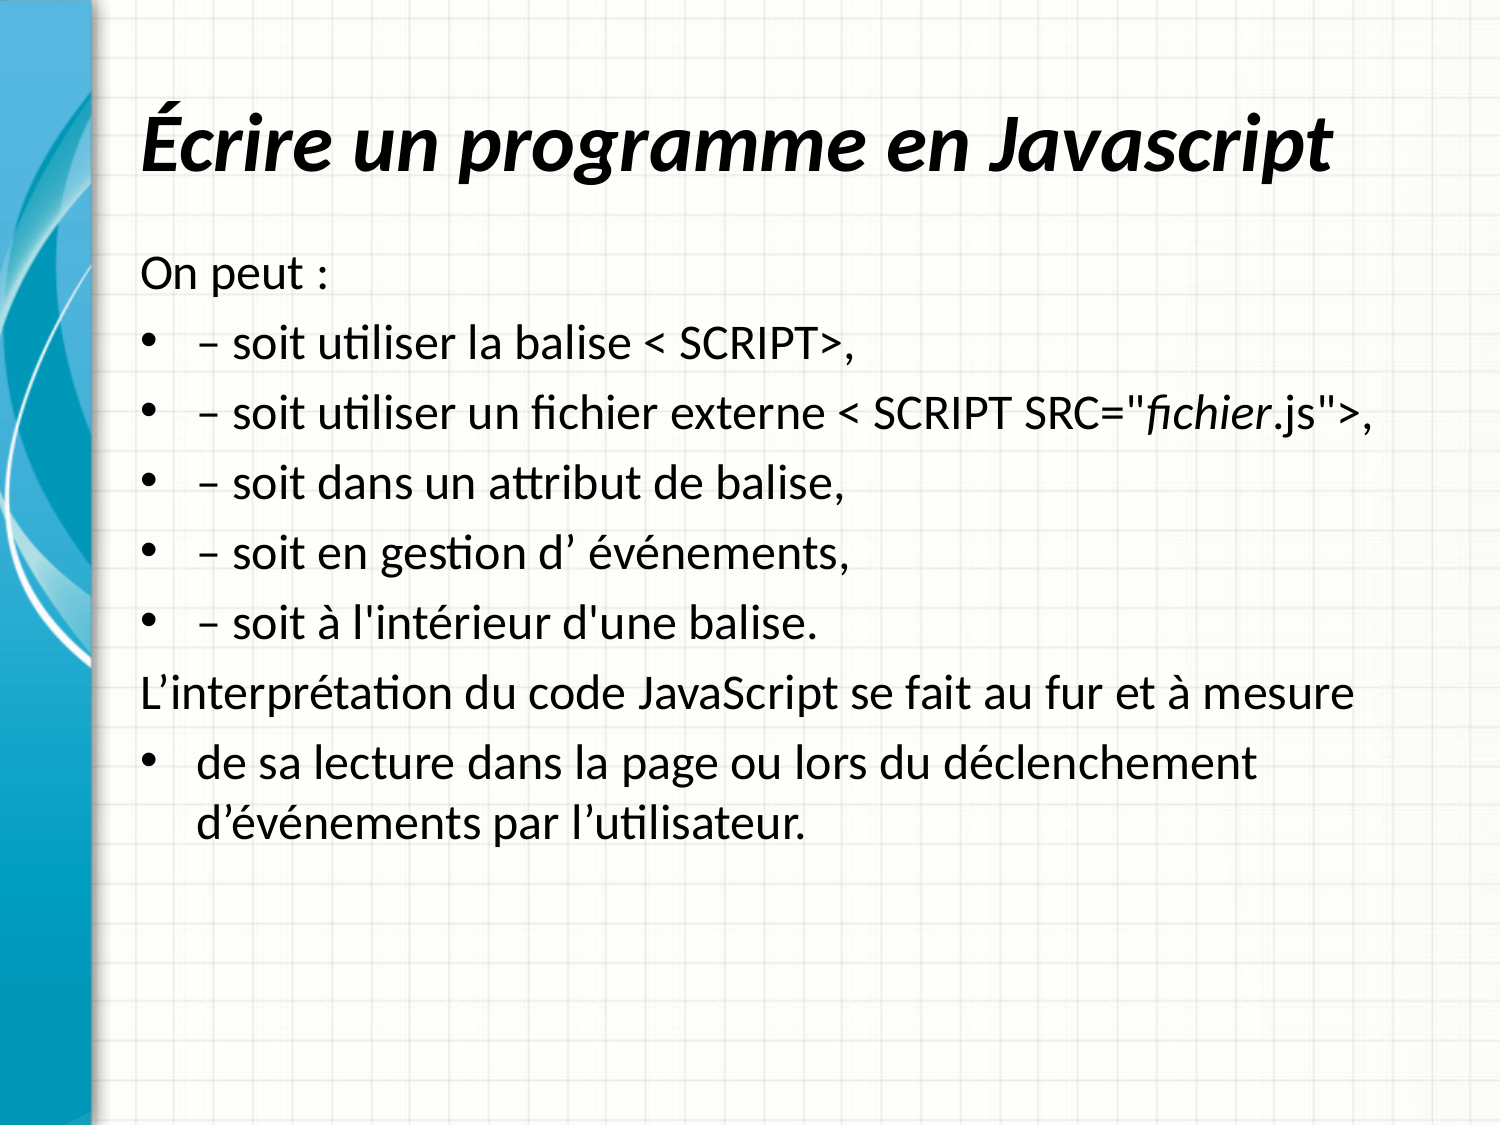

# Écrire un programme en Javascript
On peut :
– soit utiliser la balise < SCRIPT>,
– soit utiliser un fichier externe < SCRIPT SRC="fichier.js">,
– soit dans un attribut de balise,
– soit en gestion d’ événements,
– soit à l'intérieur d'une balise.
L’interprétation du code JavaScript se fait au fur et à mesure
de sa lecture dans la page ou lors du déclenchement
d’événements par l’utilisateur.